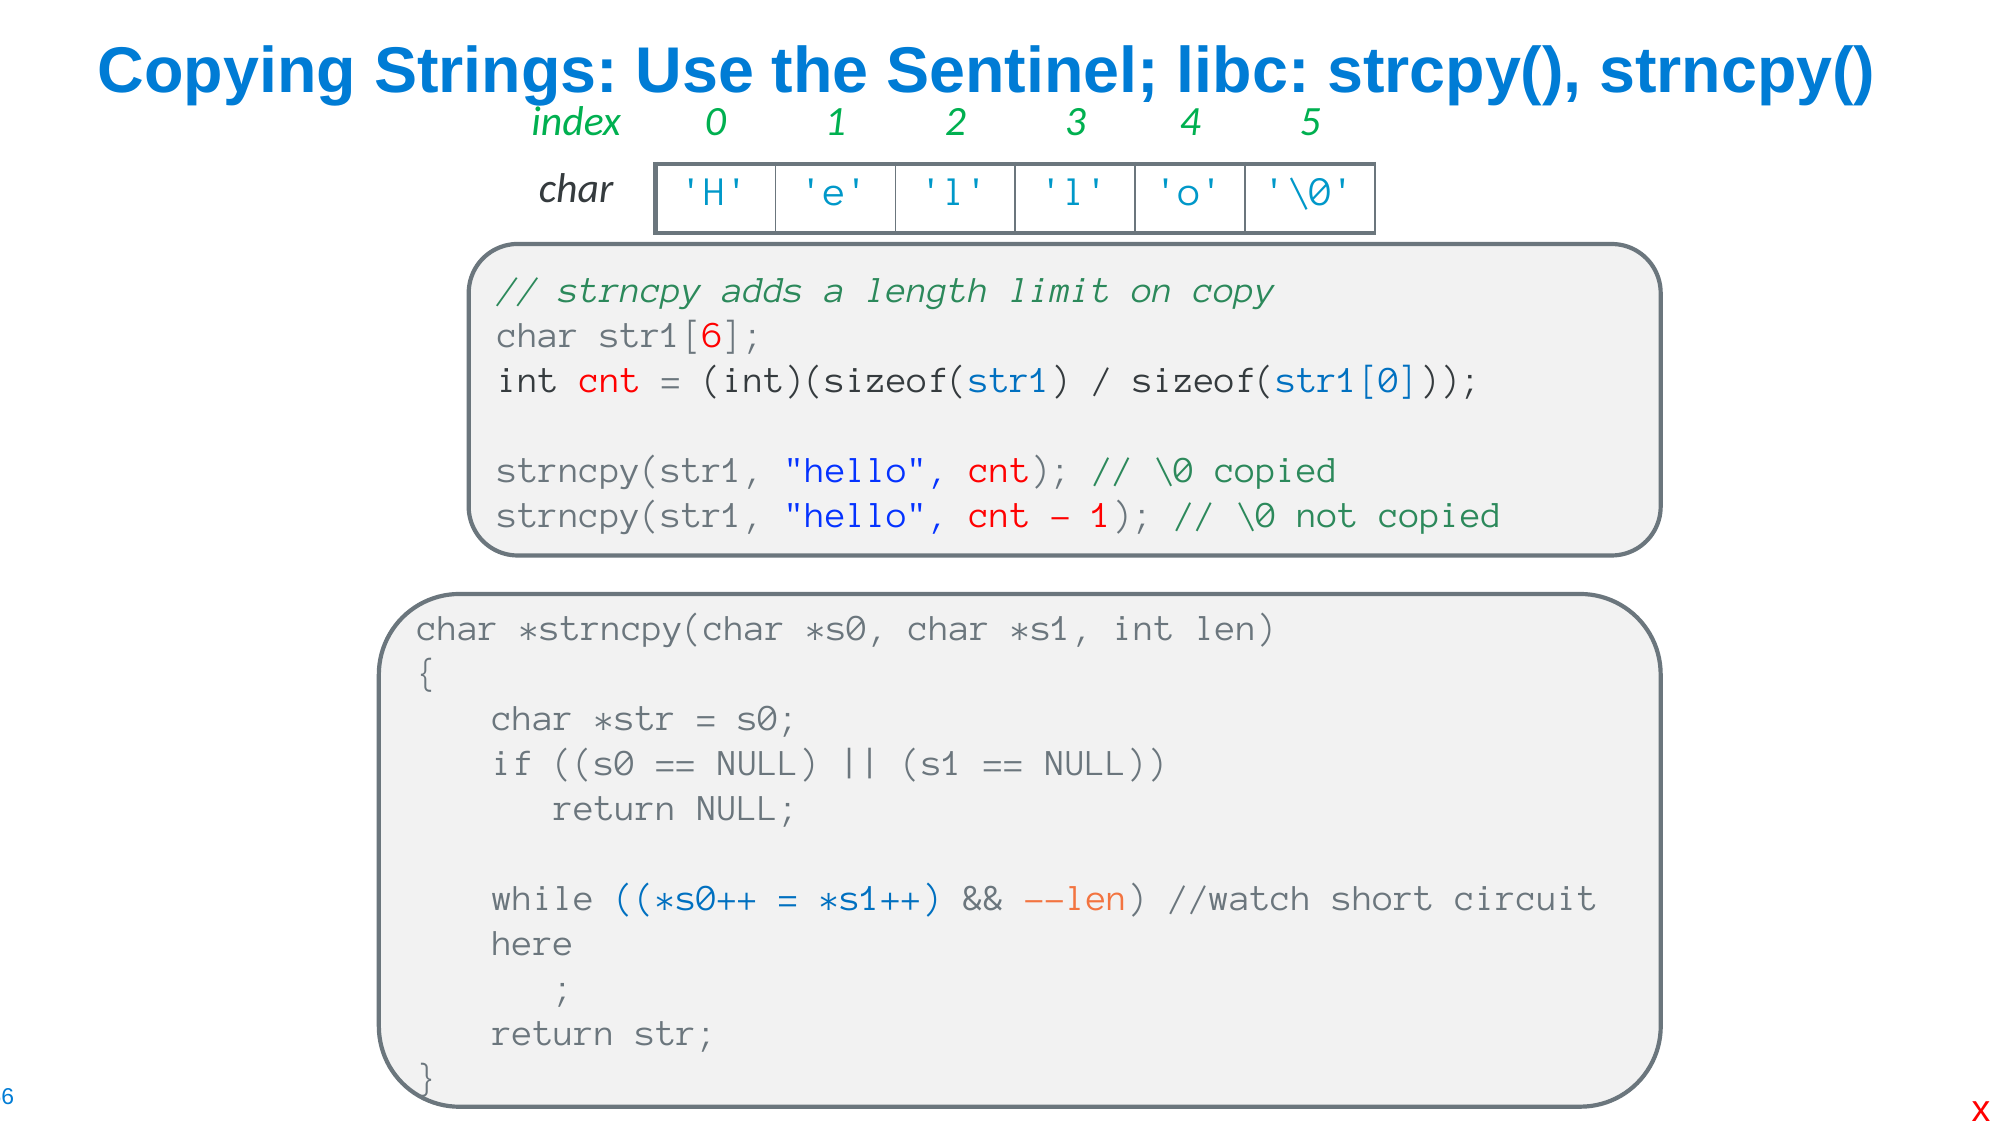

# Copying Strings: Use the Sentinel; libc: strcpy(), strncpy()
| index | 0 | 1 | 2 | 3 | 4 | 5 |
| --- | --- | --- | --- | --- | --- | --- |
| char | 'H' | 'e' | 'l' | 'l' | 'o' | '\0' |
// strncpy adds a length limit on copy
char str1[6];
int cnt = (int)(sizeof(str1) / sizeof(str1[0]));

strncpy(str1, "hello", cnt); // \0 copied
strncpy(str1, "hello", cnt - 1); // \0 not copied
char *strncpy(char *s0, char *s1, int len)
{
char *str = s0;
if ((s0 == NULL) || (s1 == NULL))
   return NULL;

while ((*s0++ = *s1++) && --len) //watch short circuit here
   ;
return str;
}
x